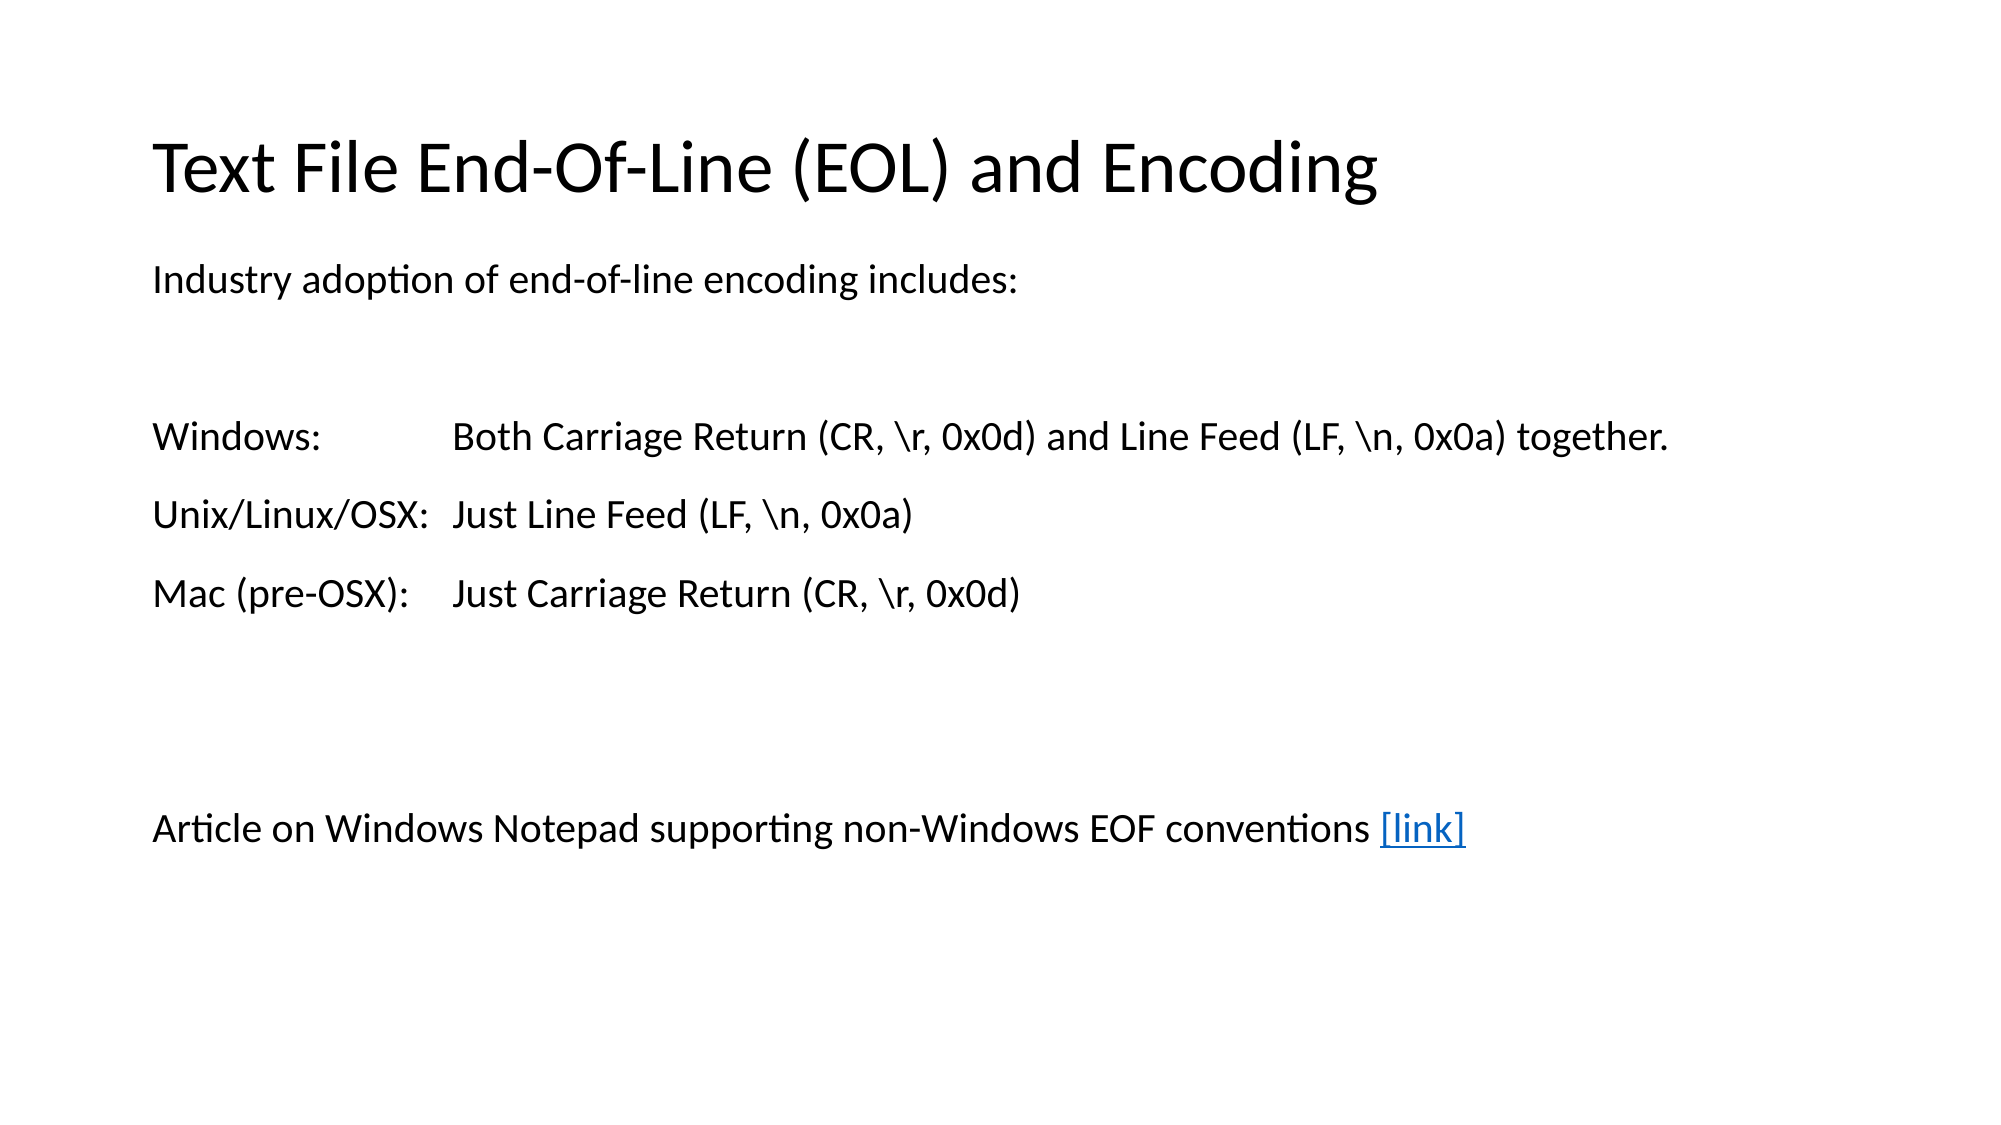

# Text File End-Of-Line (EOL) and Encoding
Industry adoption of end-of-line encoding includes:

Windows: 	Both Carriage Return (CR, \r, 0x0d) and Line Feed (LF, \n, 0x0a) together.
Unix/Linux/OSX: 	Just Line Feed (LF, \n, 0x0a)
Mac (pre-OSX): 	Just Carriage Return (CR, \r, 0x0d)

Article on Windows Notepad supporting non-Windows EOF conventions [link]